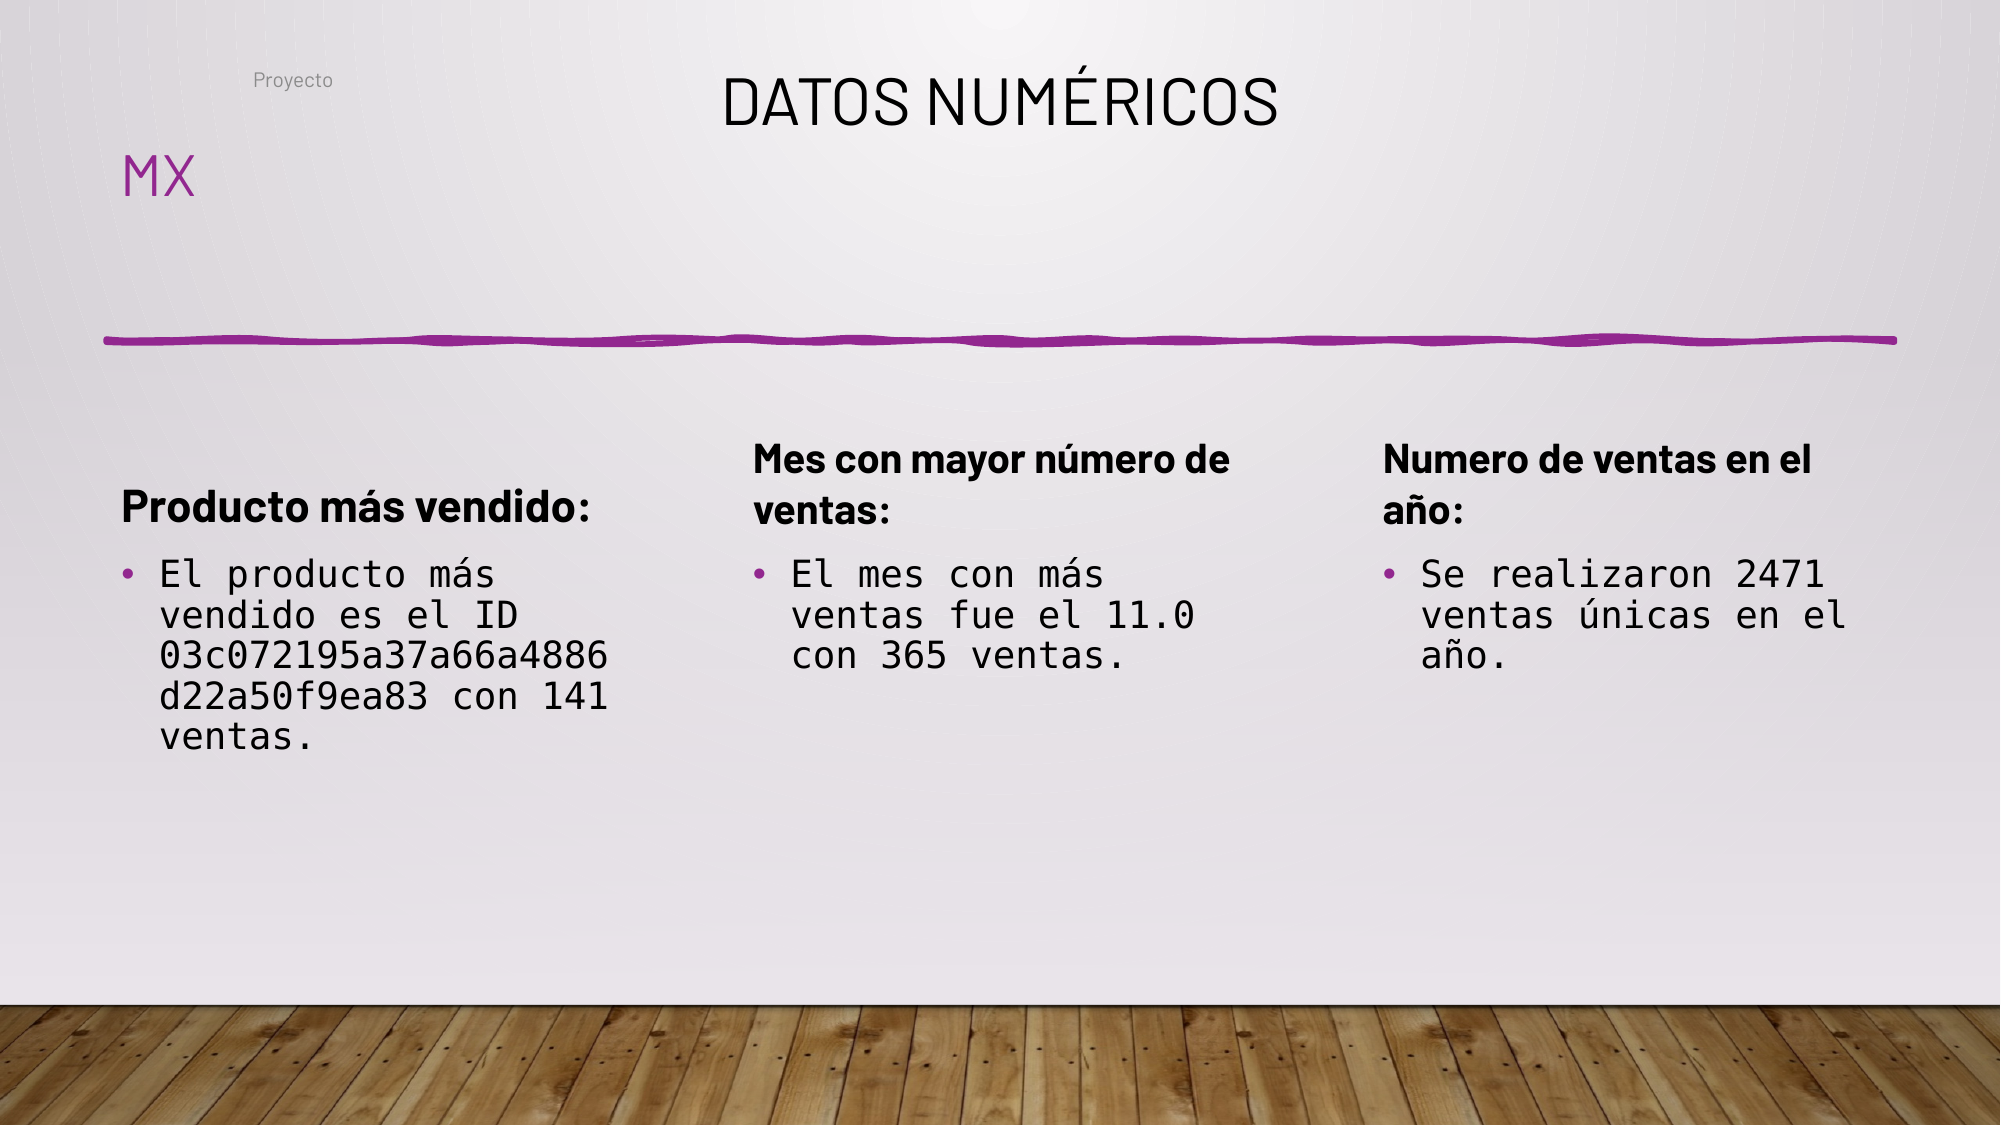

Proyecto
# Datos numéricos
MX
Producto más vendido:
Mes con mayor número de ventas:
Numero de ventas en el año:
El producto más vendido es el ID 03c072195a37a66a4886d22a50f9ea83 con 141 ventas.
El mes con más ventas fue el 11.0 con 365 ventas.
Se realizaron 2471 ventas únicas en el año.